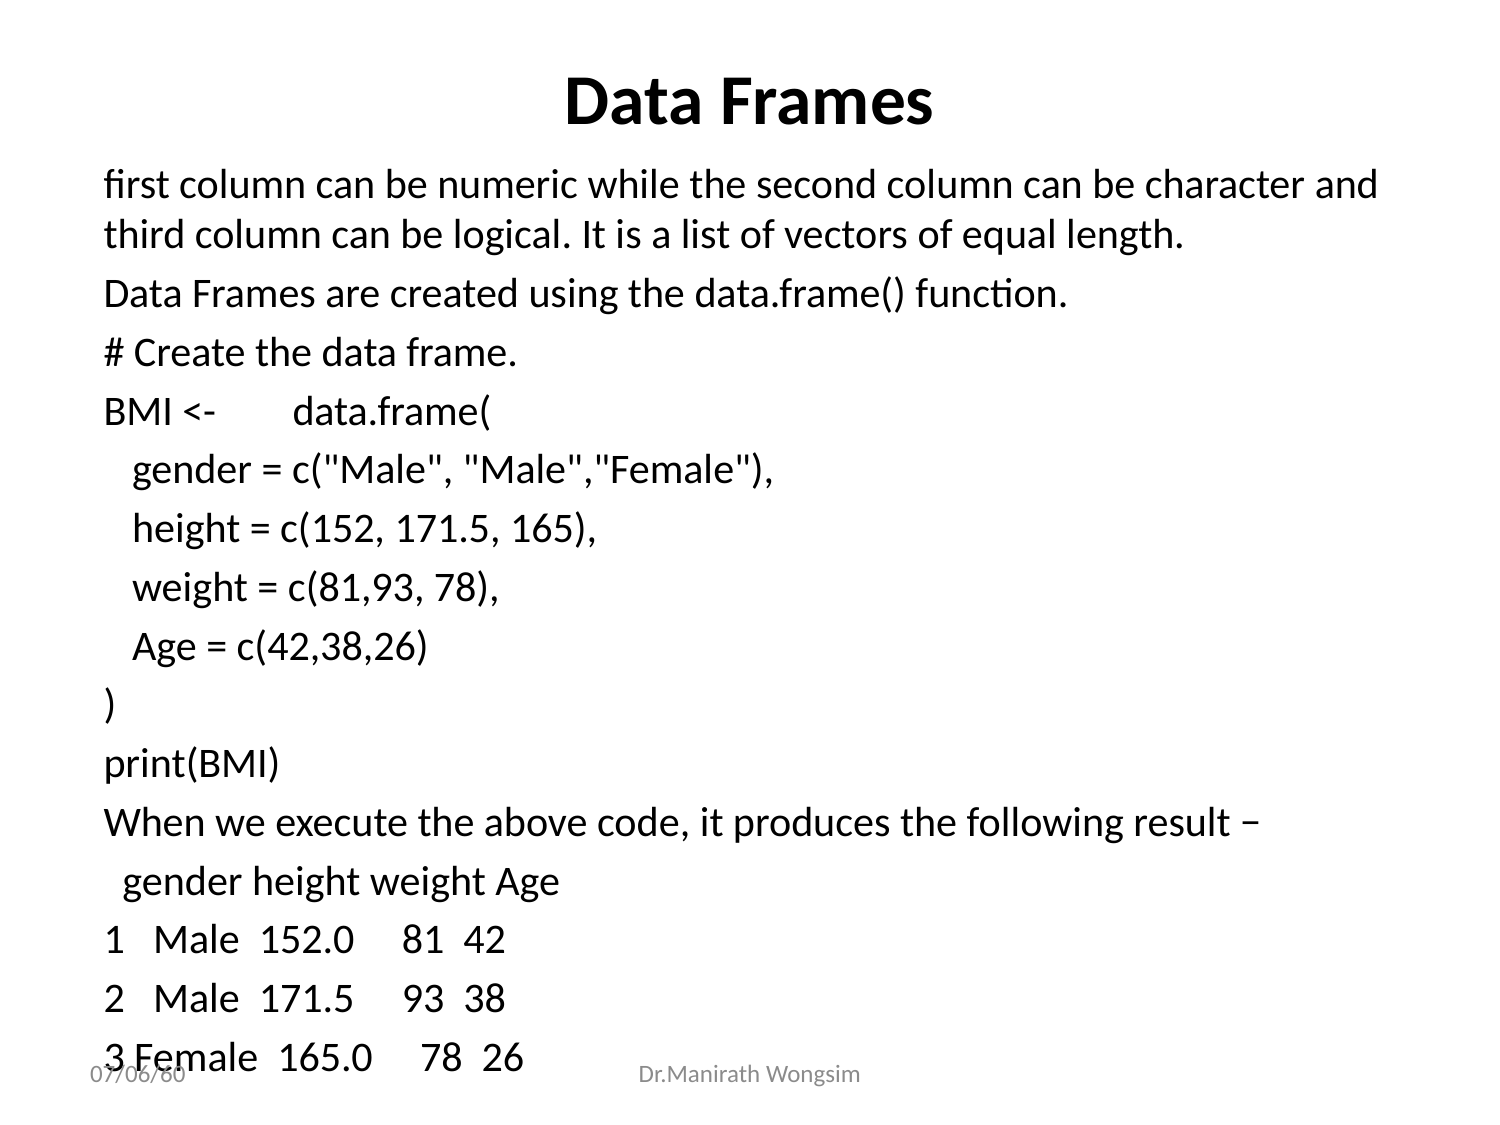

# Data Frames
first column can be numeric while the second column can be character and third column can be logical. It is a list of vectors of equal length.
Data Frames are created using the data.frame() function.
# Create the data frame.
BMI <- 	data.frame(
   gender = c("Male", "Male","Female"),
   height = c(152, 171.5, 165),
   weight = c(81,93, 78),
   Age = c(42,38,26)
)
print(BMI)
When we execute the above code, it produces the following result −
  gender height weight Age
1   Male  152.0     81  42
2   Male  171.5     93  38
3 Female  165.0     78  26

07/06/60
Dr.Manirath Wongsim